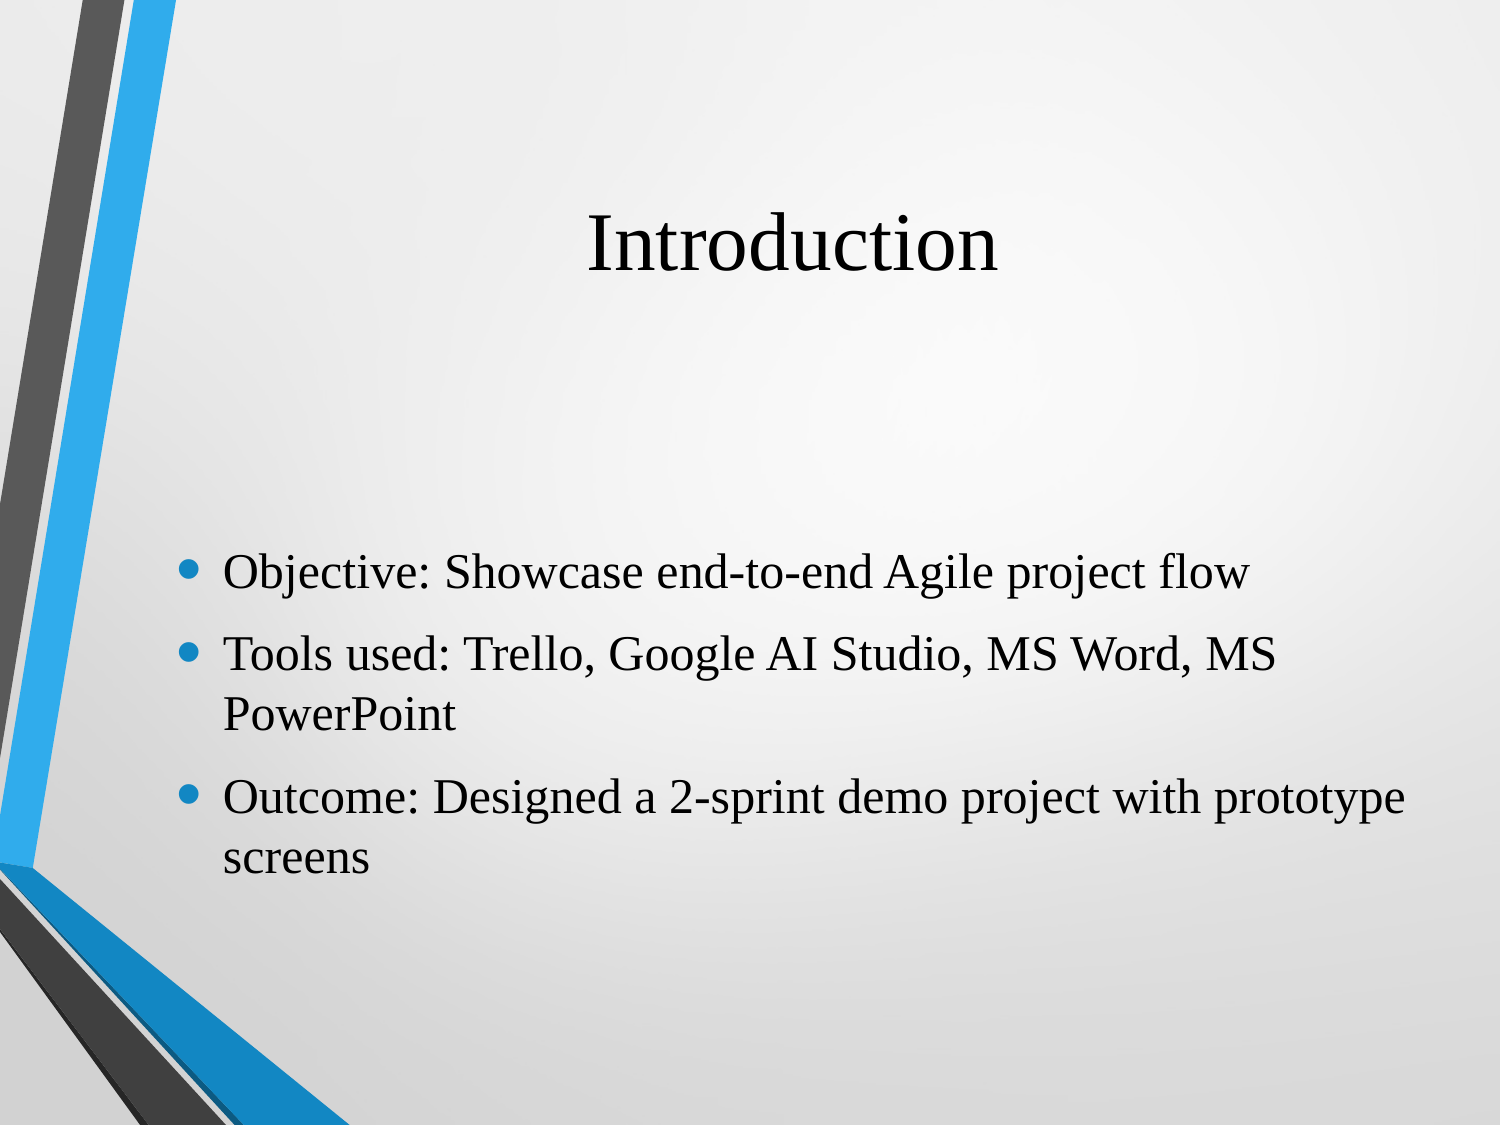

# Introduction
Objective: Showcase end-to-end Agile project flow
Tools used: Trello, Google AI Studio, MS Word, MS PowerPoint
Outcome: Designed a 2-sprint demo project with prototype screens